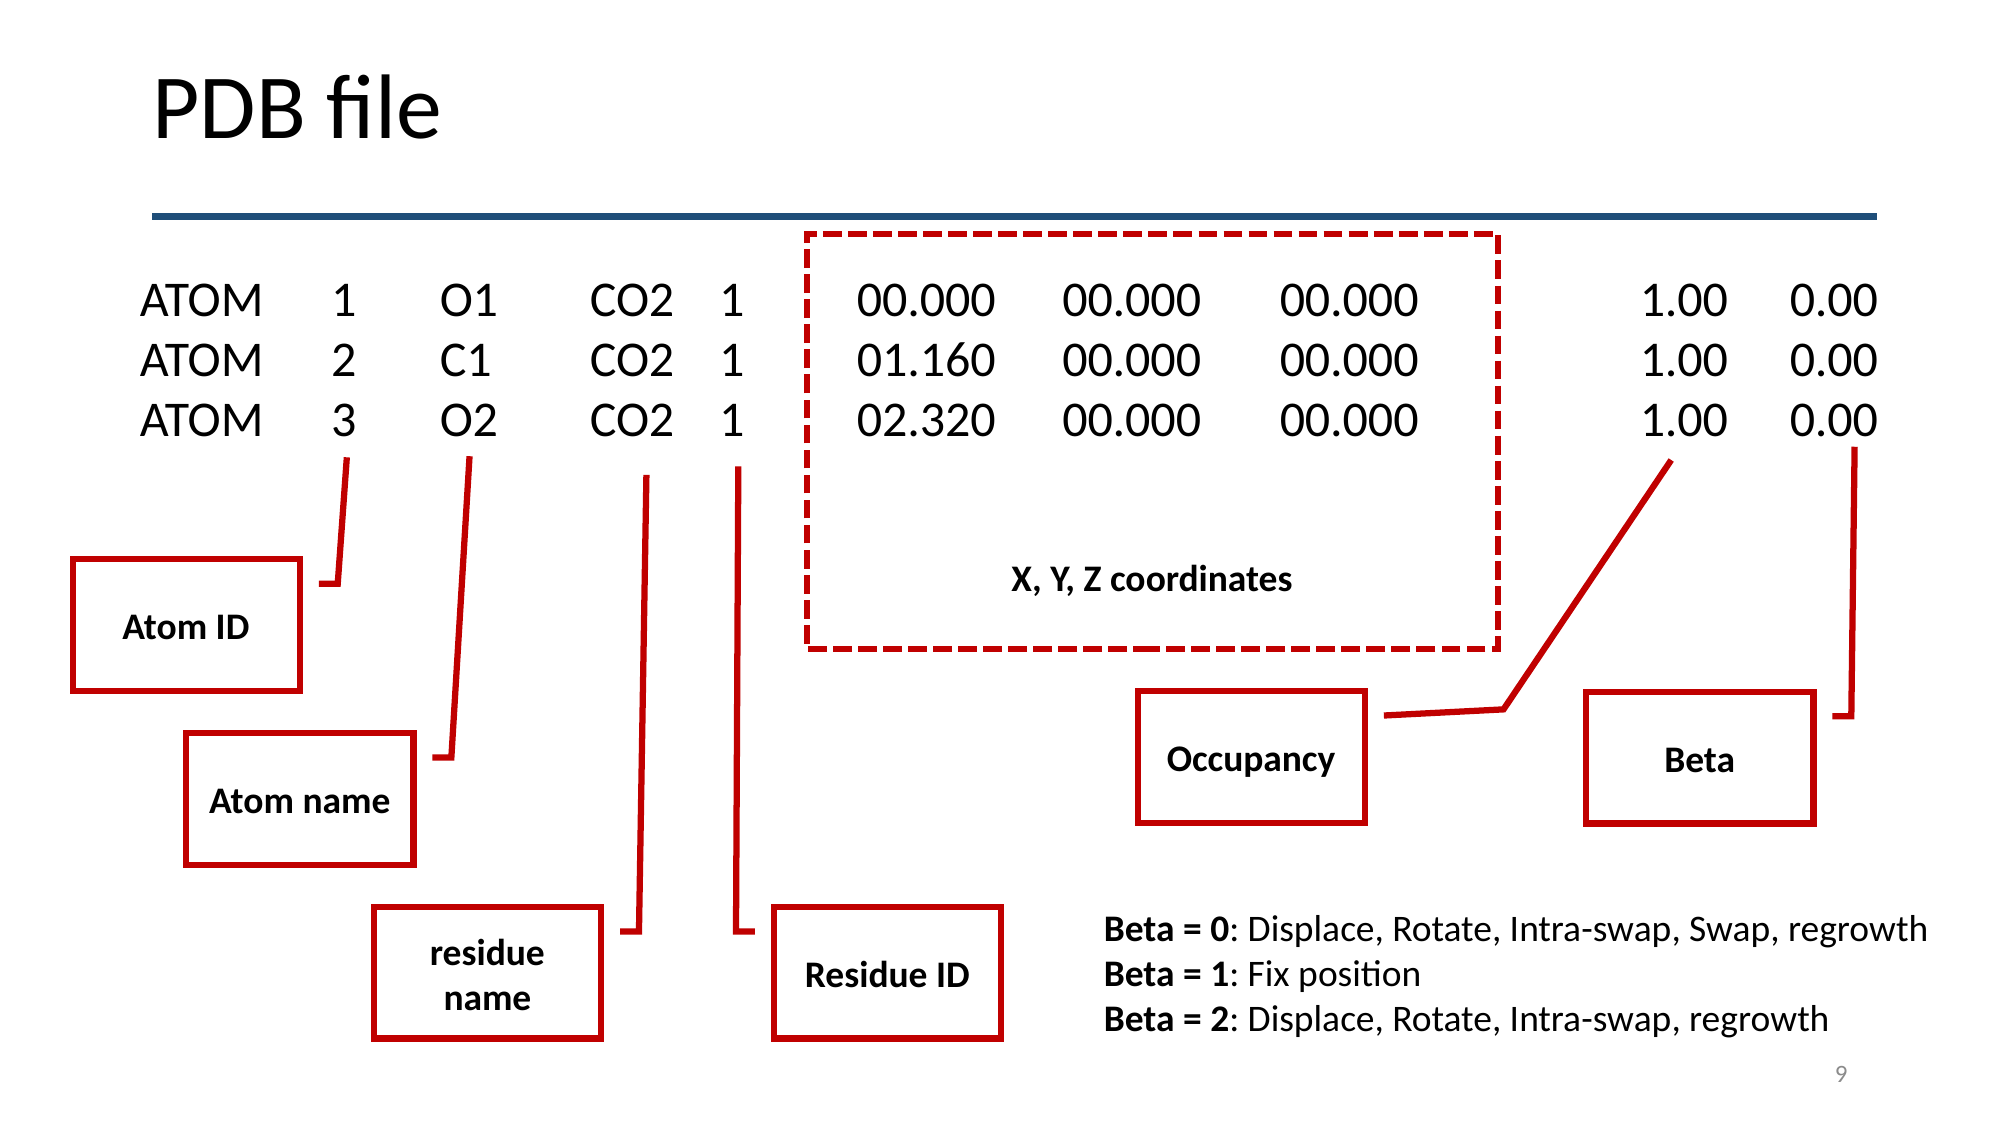

# PDB file

X, Y, Z coordinates
ATOM      1  	O1  	CO2    1          00.000  	  00.000       00.000  		1.00  	0.00
ATOM      2  	C1  	CO2    1          01.160  	  00.000       00.000  		1.00  	0.00
ATOM      3  	O2	CO2    1          02.320  	  00.000       00.000  		1.00  	0.00
Atom ID
Occupancy
Beta
Atom name
Beta = 0: Displace, Rotate, Intra-swap, Swap, regrowth
Beta = 1: Fix position
Beta = 2: Displace, Rotate, Intra-swap, regrowth
residue name
Residue ID
9